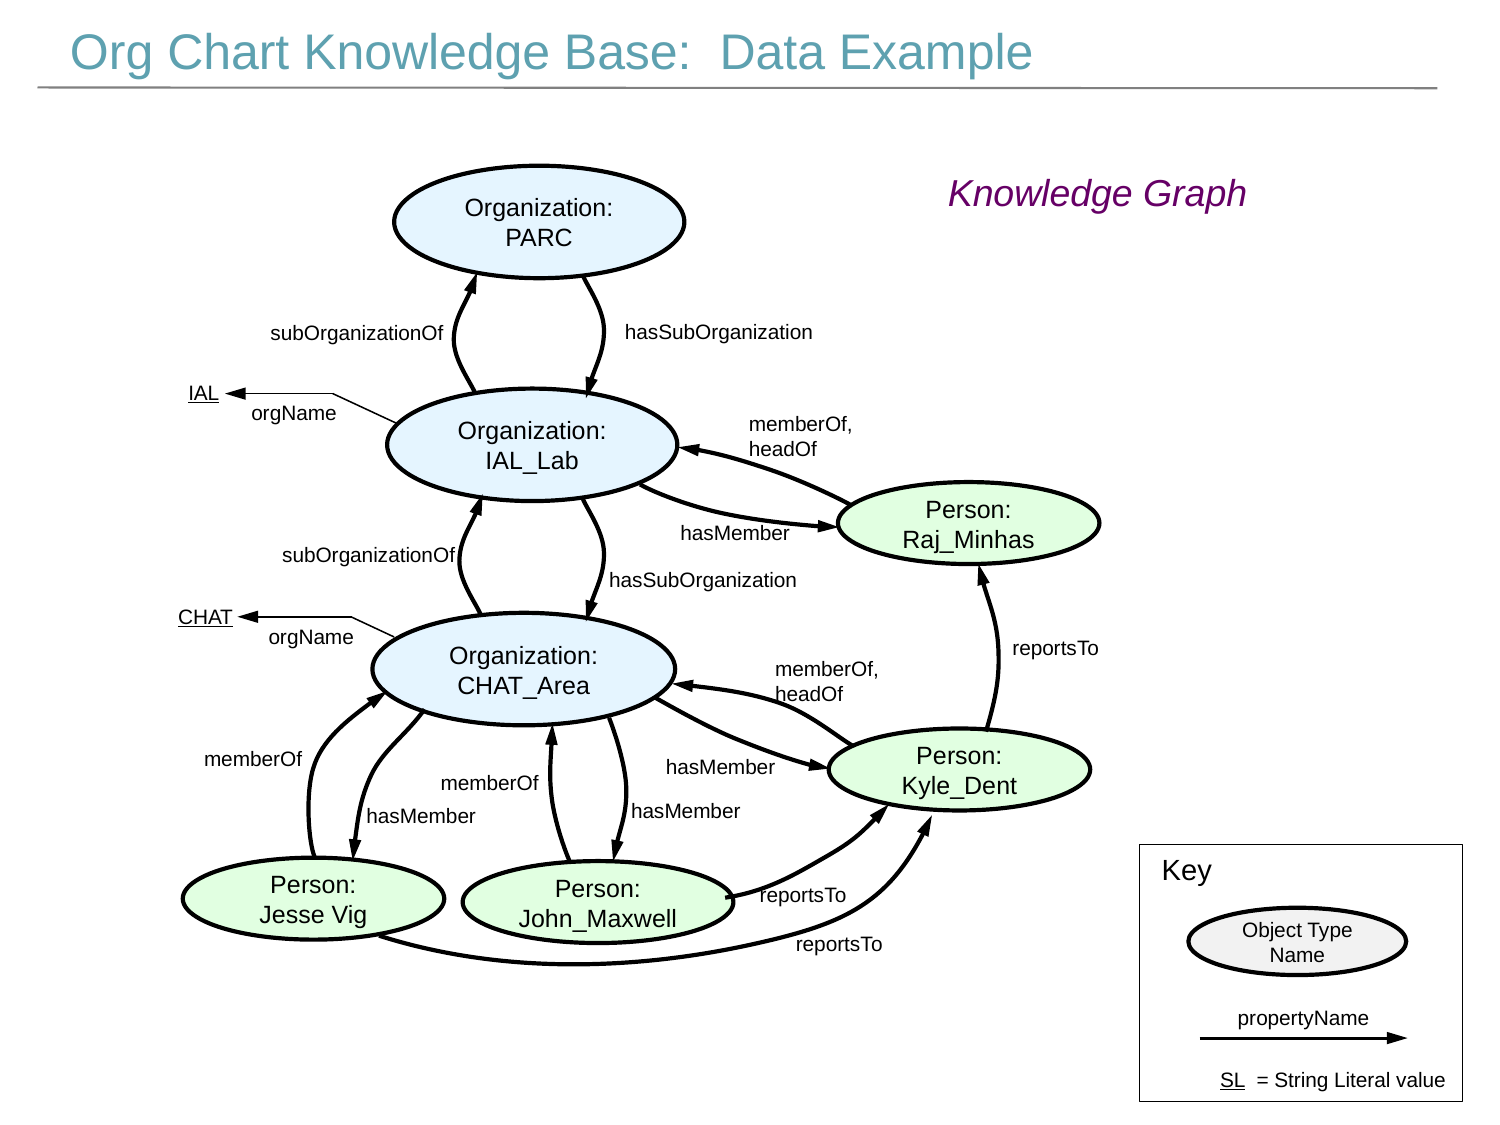

Org Chart Knowledge Base:  Data Example
Knowledge Graph
Organization:
PARC

hasSubOrganization
subOrganizationOf
IAL
Organization:
IAL_Lab

orgName
memberOf,
headOf

Person:
Raj_Minhas

hasMember
subOrganizationOf
hasSubOrganization

CHAT
Organization:
CHAT_Area

orgName

reportsTo

memberOf,
headOf

Person:
Kyle_Dent
memberOf
hasMember
memberOf

hasMember
hasMember

Key
Object Type Name
propertyName
 SL  = String Literal value
Person:
Jesse Vig
Person:
John_Maxwell
reportsTo
reportsTo